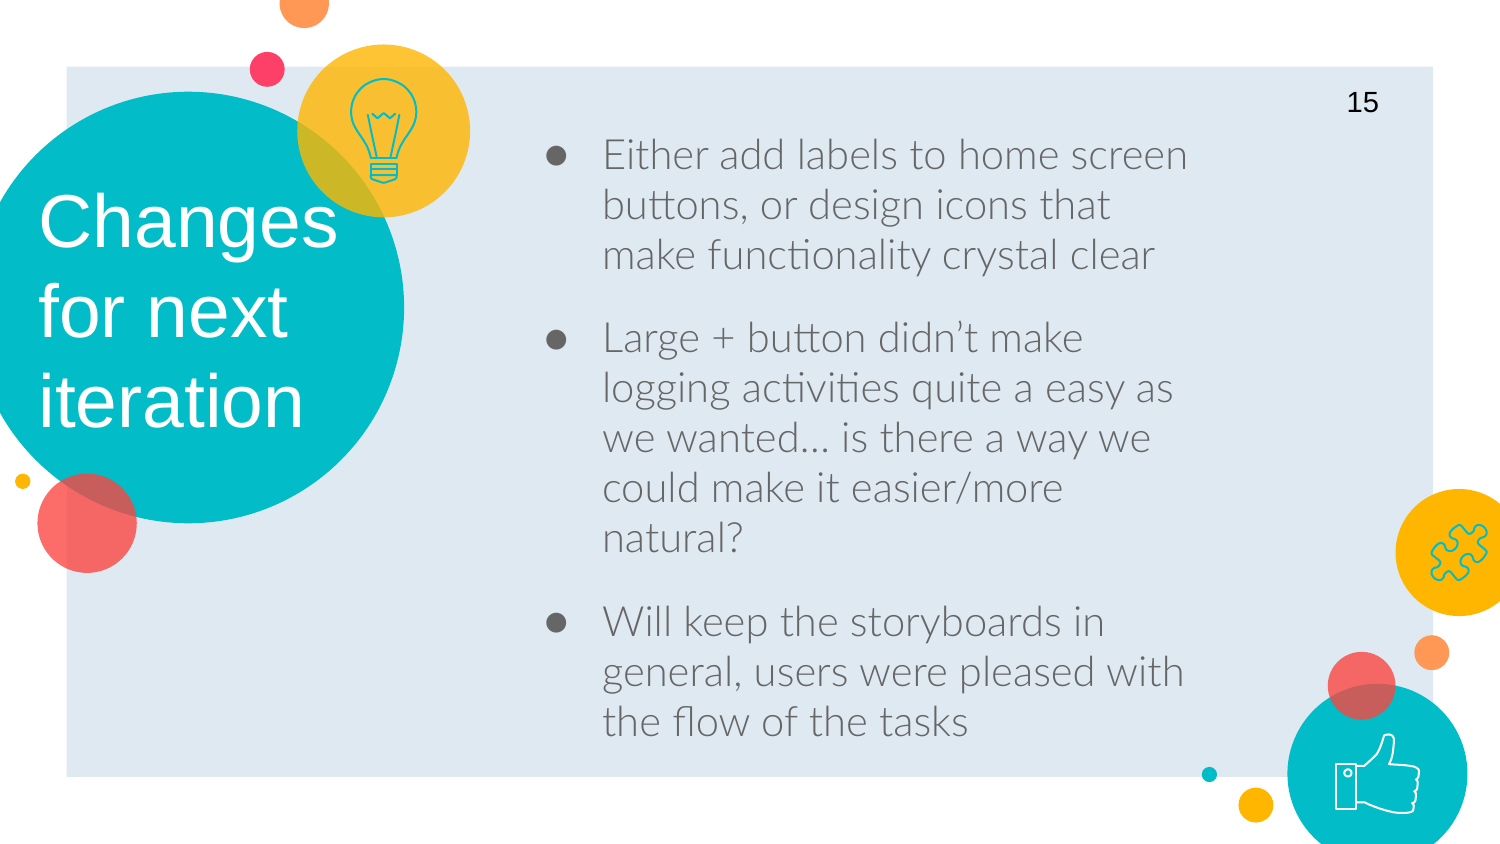

15
# Changes for next iteration
Either add labels to home screen buttons, or design icons that make functionality crystal clear
Large + button didn’t make logging activities quite a easy as we wanted… is there a way we could make it easier/more natural?
Will keep the storyboards in general, users were pleased with the flow of the tasks